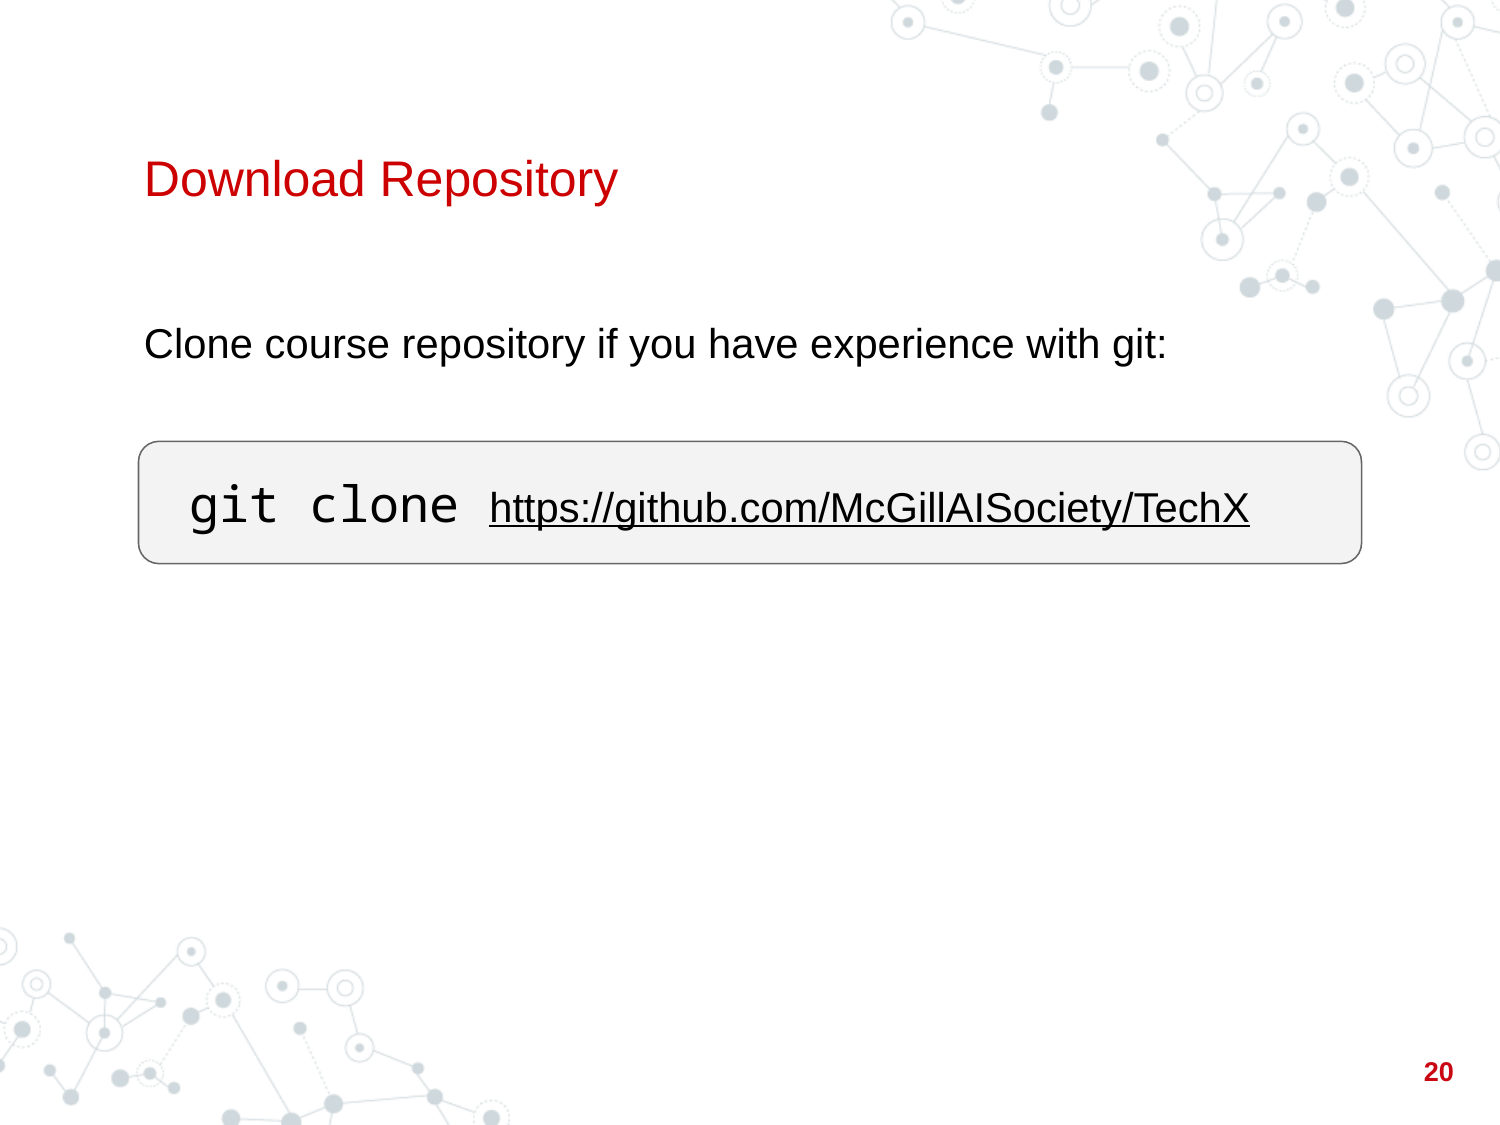

# Download Repository
Clone course repository if you have experience with git:

git clone https://github.com/McGillAISociety/TechX
20